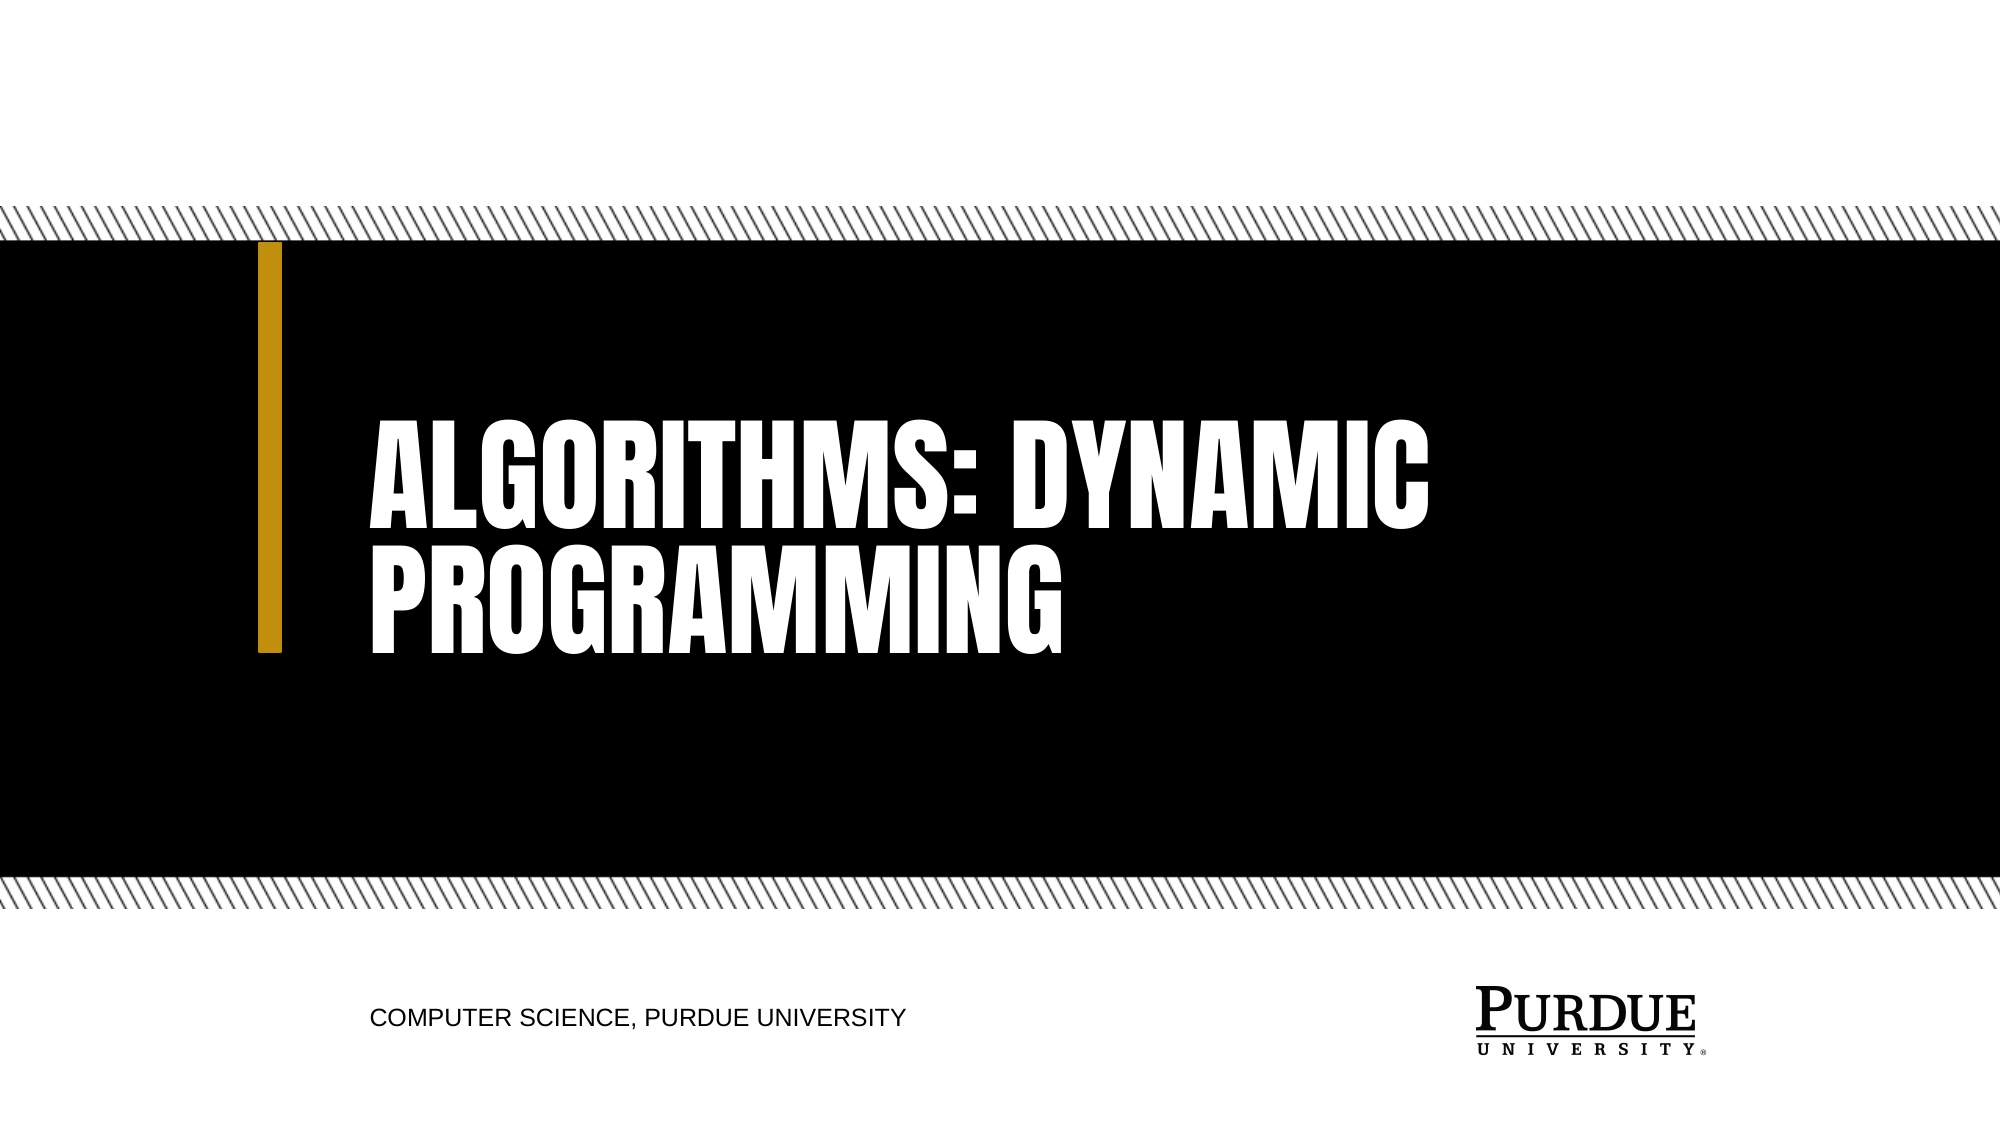

# Algorithms: Dynamic Programming
Computer Science, Purdue University